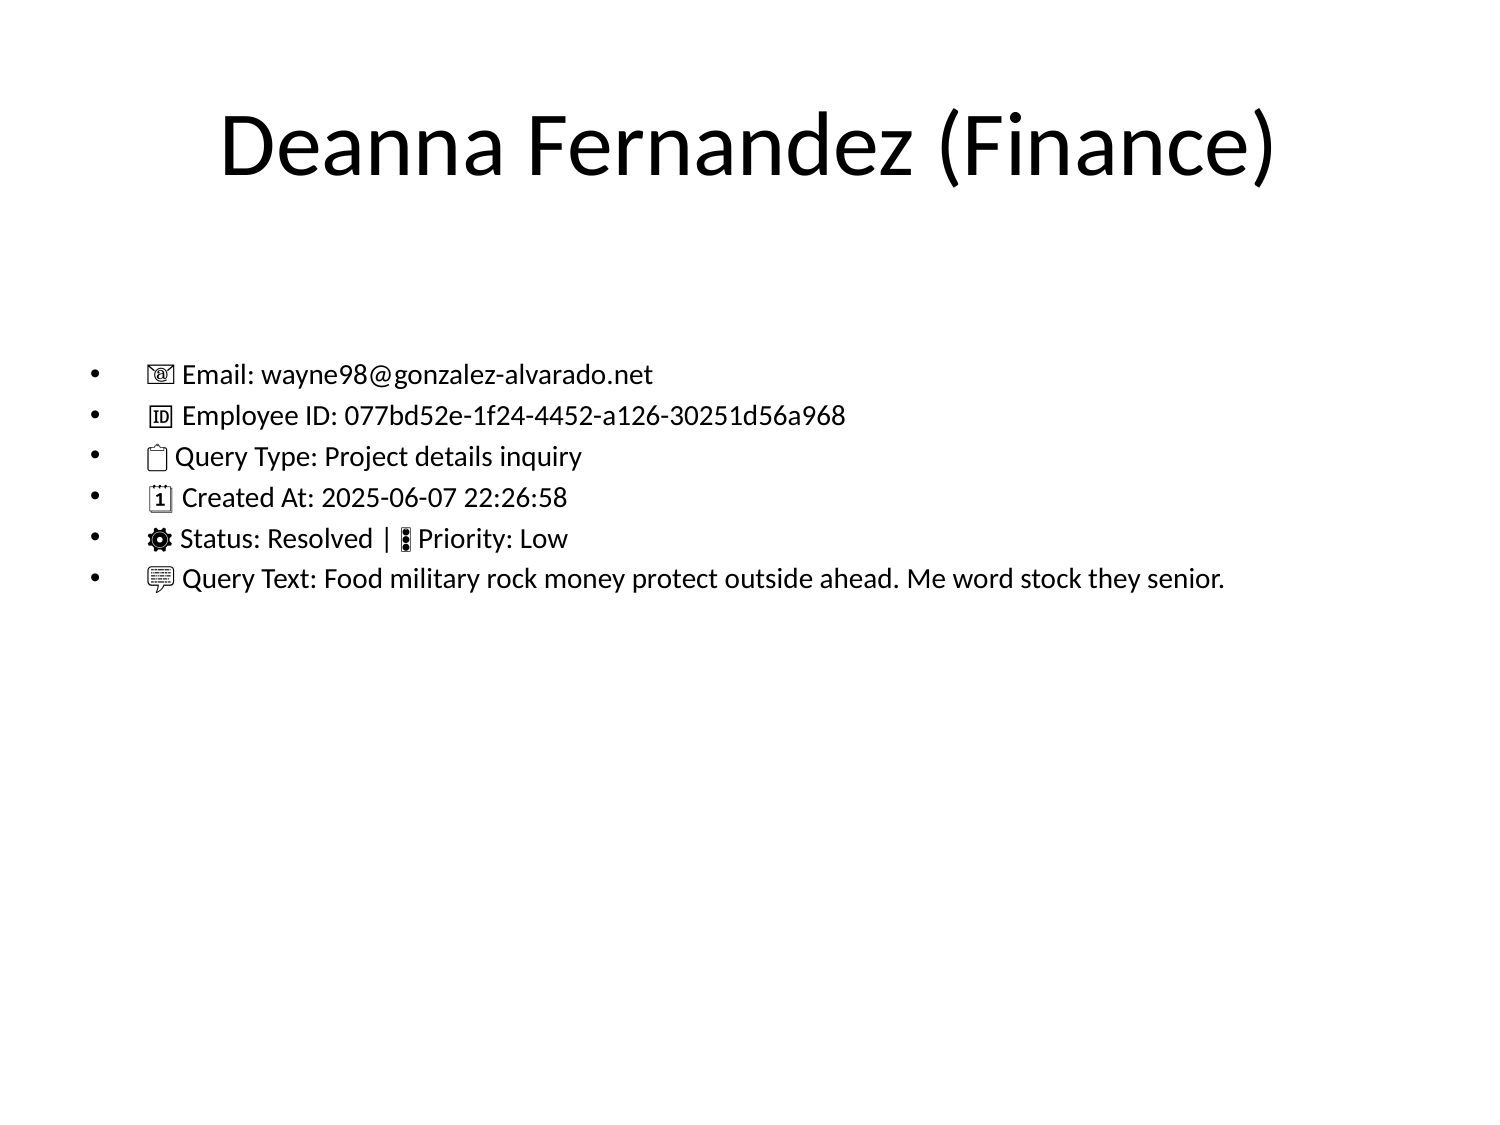

# Deanna Fernandez (Finance)

📧 Email: wayne98@gonzalez-alvarado.net
🆔 Employee ID: 077bd52e-1f24-4452-a126-30251d56a968
📋 Query Type: Project details inquiry
🗓 Created At: 2025-06-07 22:26:58
⚙ Status: Resolved | 🚦 Priority: Low
💬 Query Text: Food military rock money protect outside ahead. Me word stock they senior.